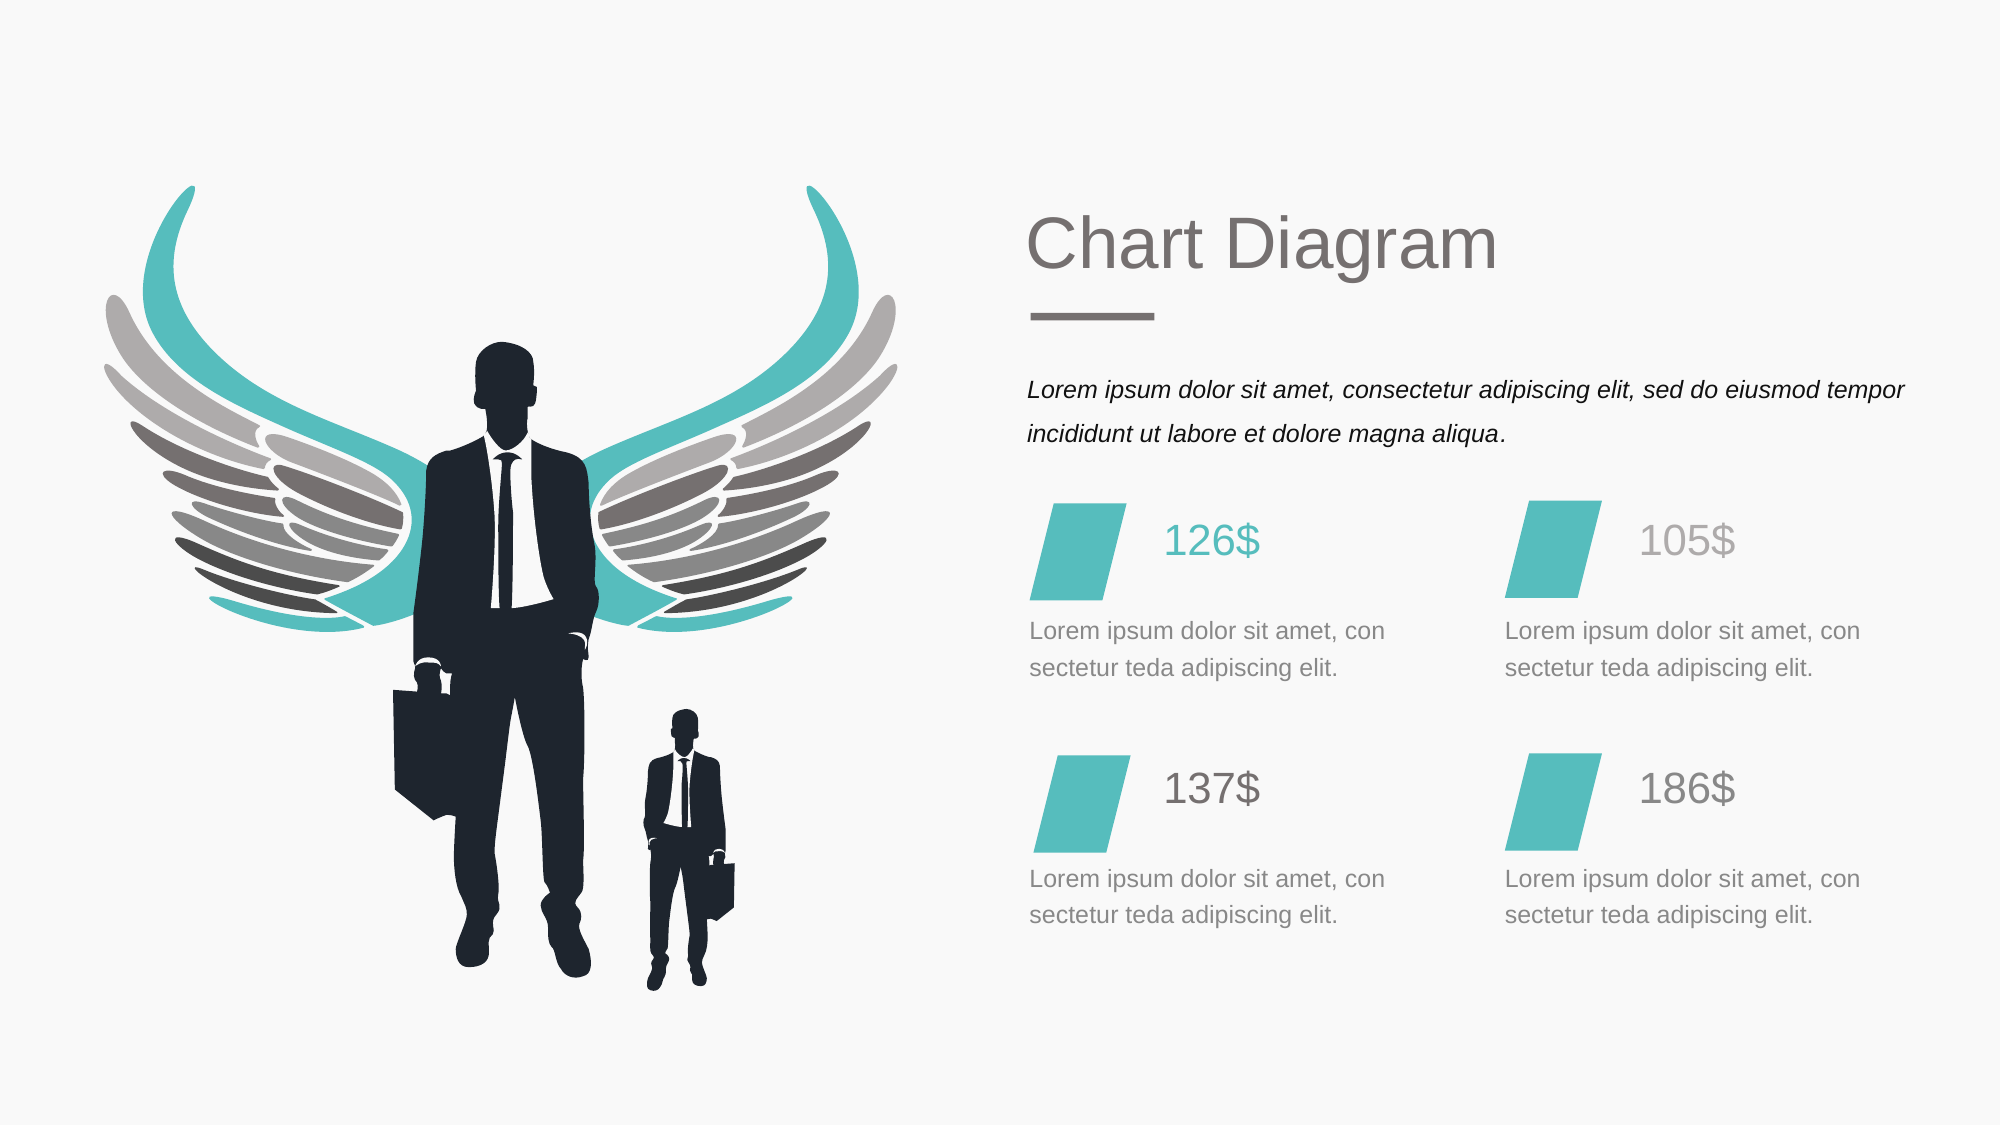

Chart Diagram

Lorem ipsum dolor sit amet, consectetur adipiscing elit, sed do eiusmod tempor incididunt ut labore et dolore magna aliqua.

126$
105$

Lorem ipsum dolor sit amet, con sectetur teda adipiscing elit.
Lorem ipsum dolor sit amet, con sectetur teda adipiscing elit.
137$
186$

Lorem ipsum dolor sit amet, con sectetur teda adipiscing elit.
Lorem ipsum dolor sit amet, con sectetur teda adipiscing elit.